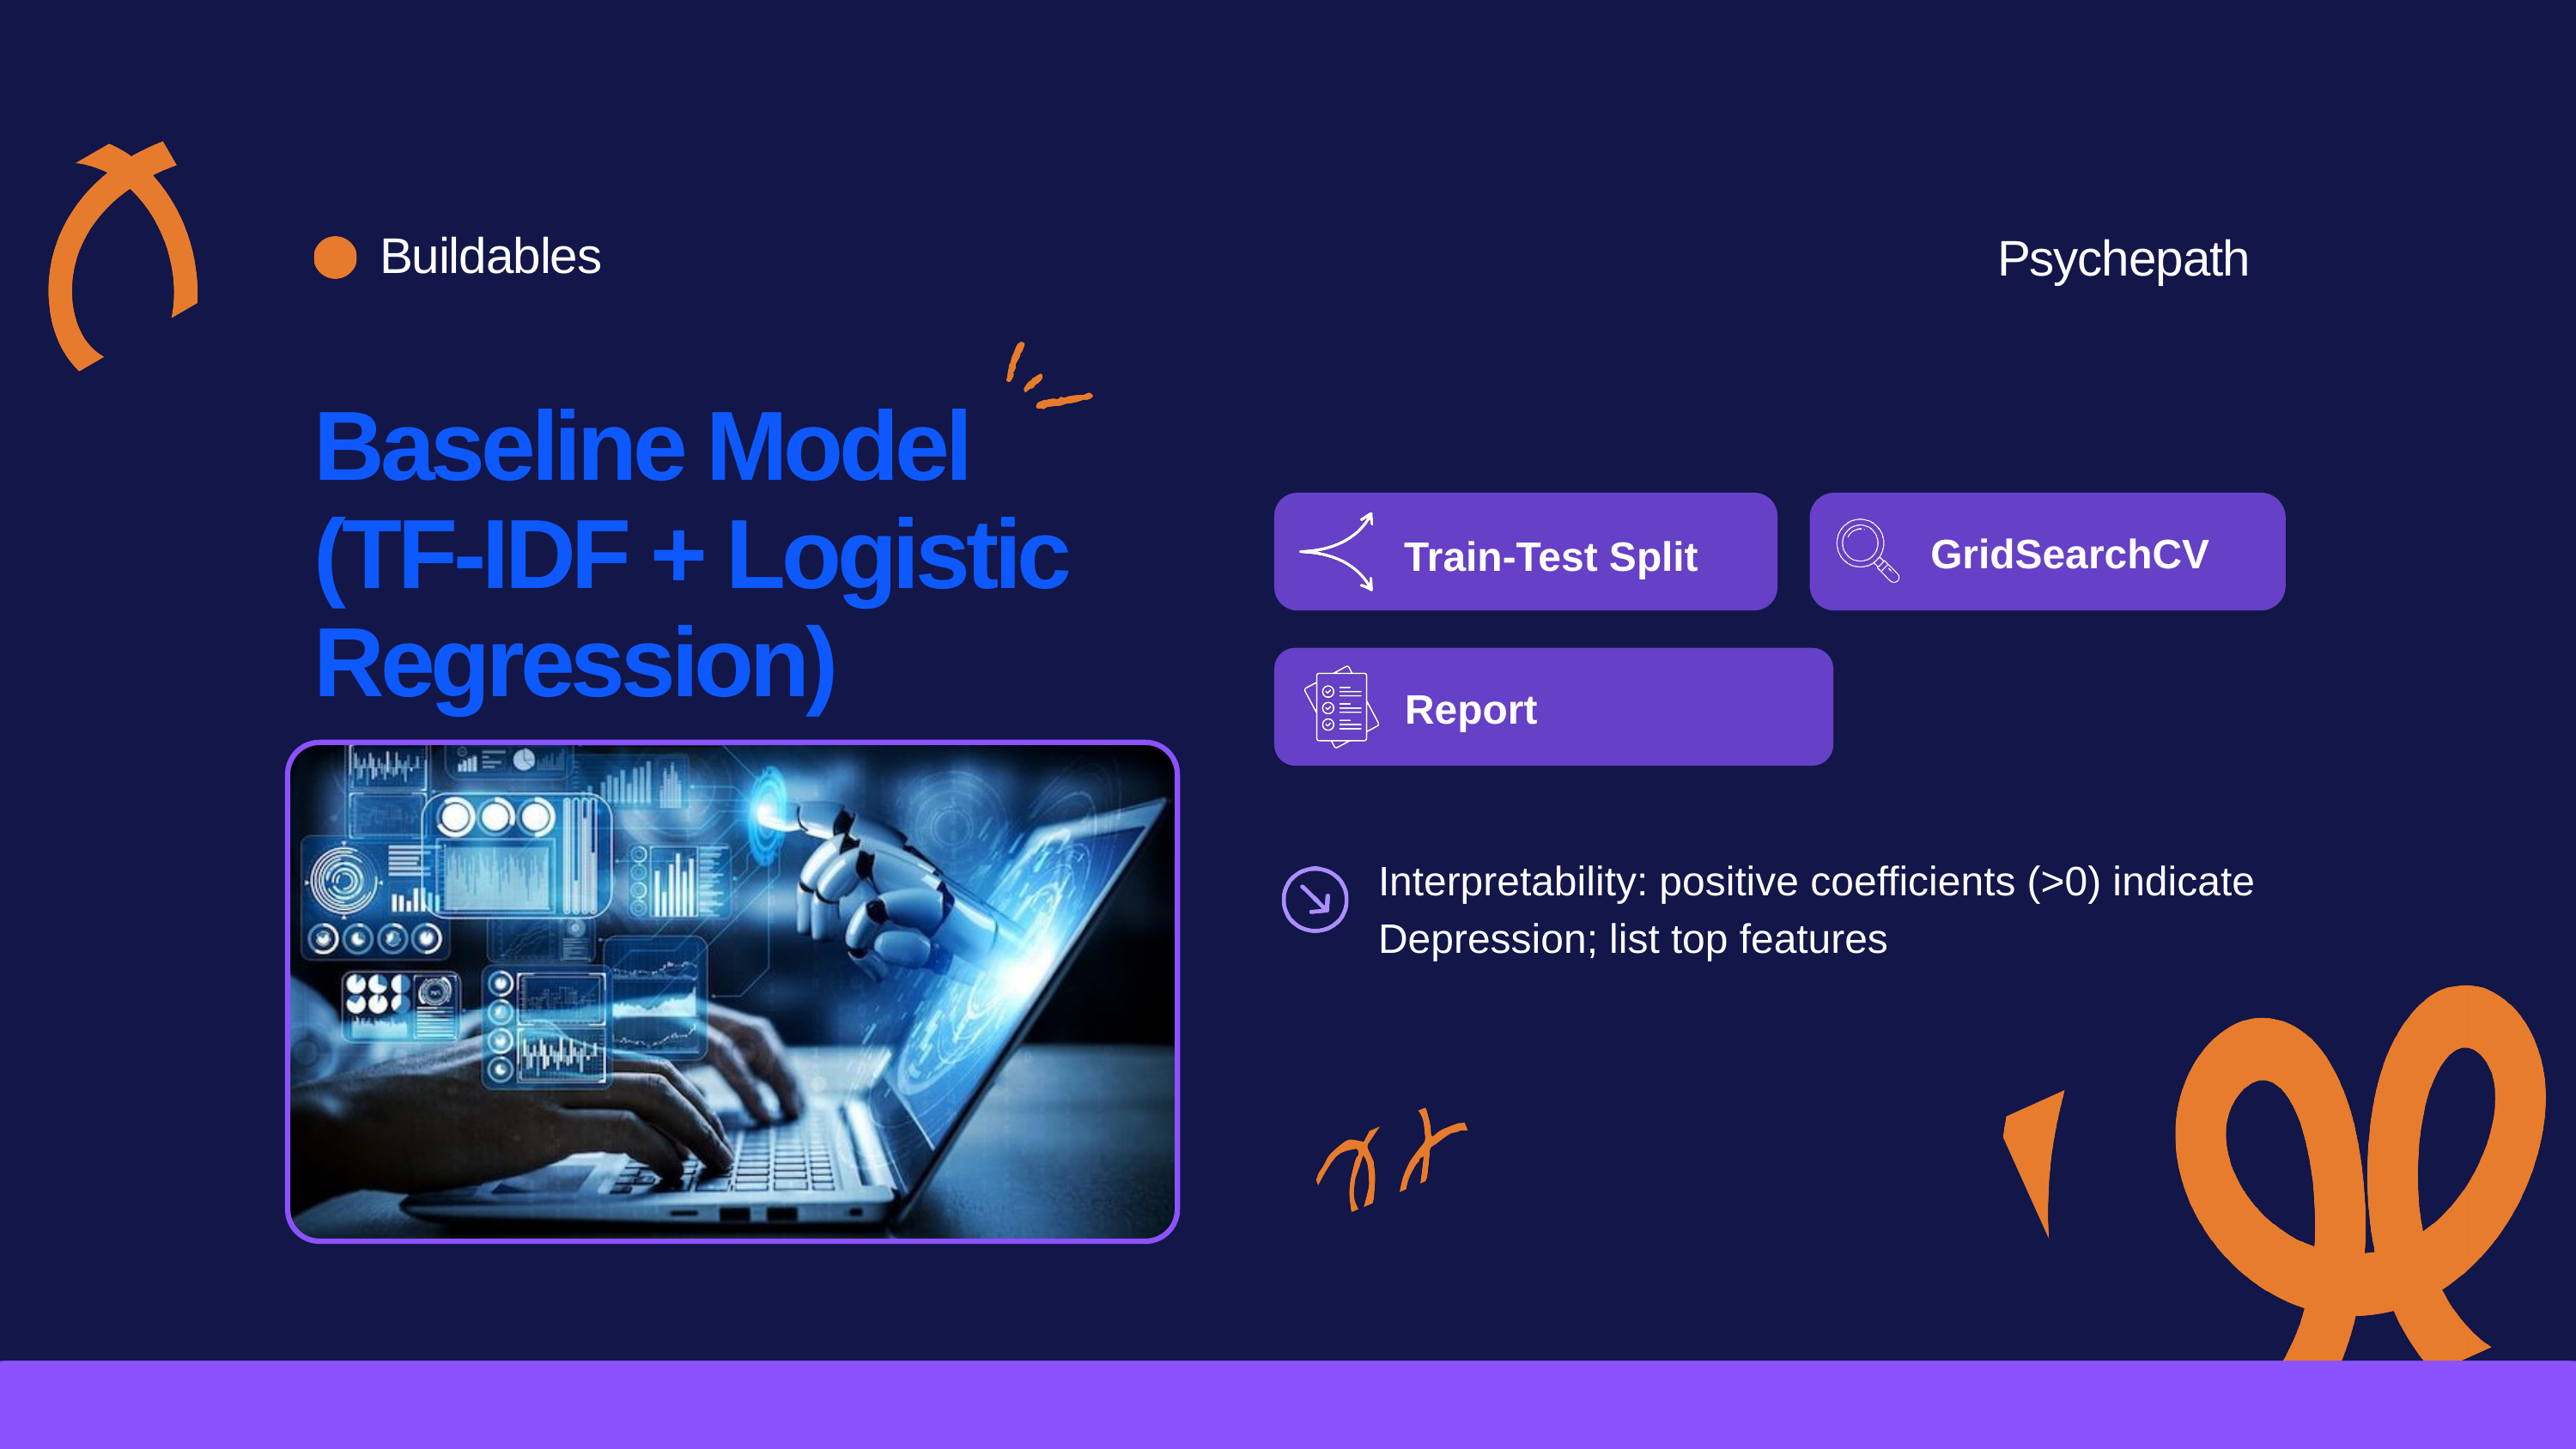

Buildables
Psychepath

Baseline Model
(TF‑IDF + Logistic Regression)

GridSearchCV
Train-Test Split

Report

Interpretability: positive coefficients (>0) indicate Depression; list top features